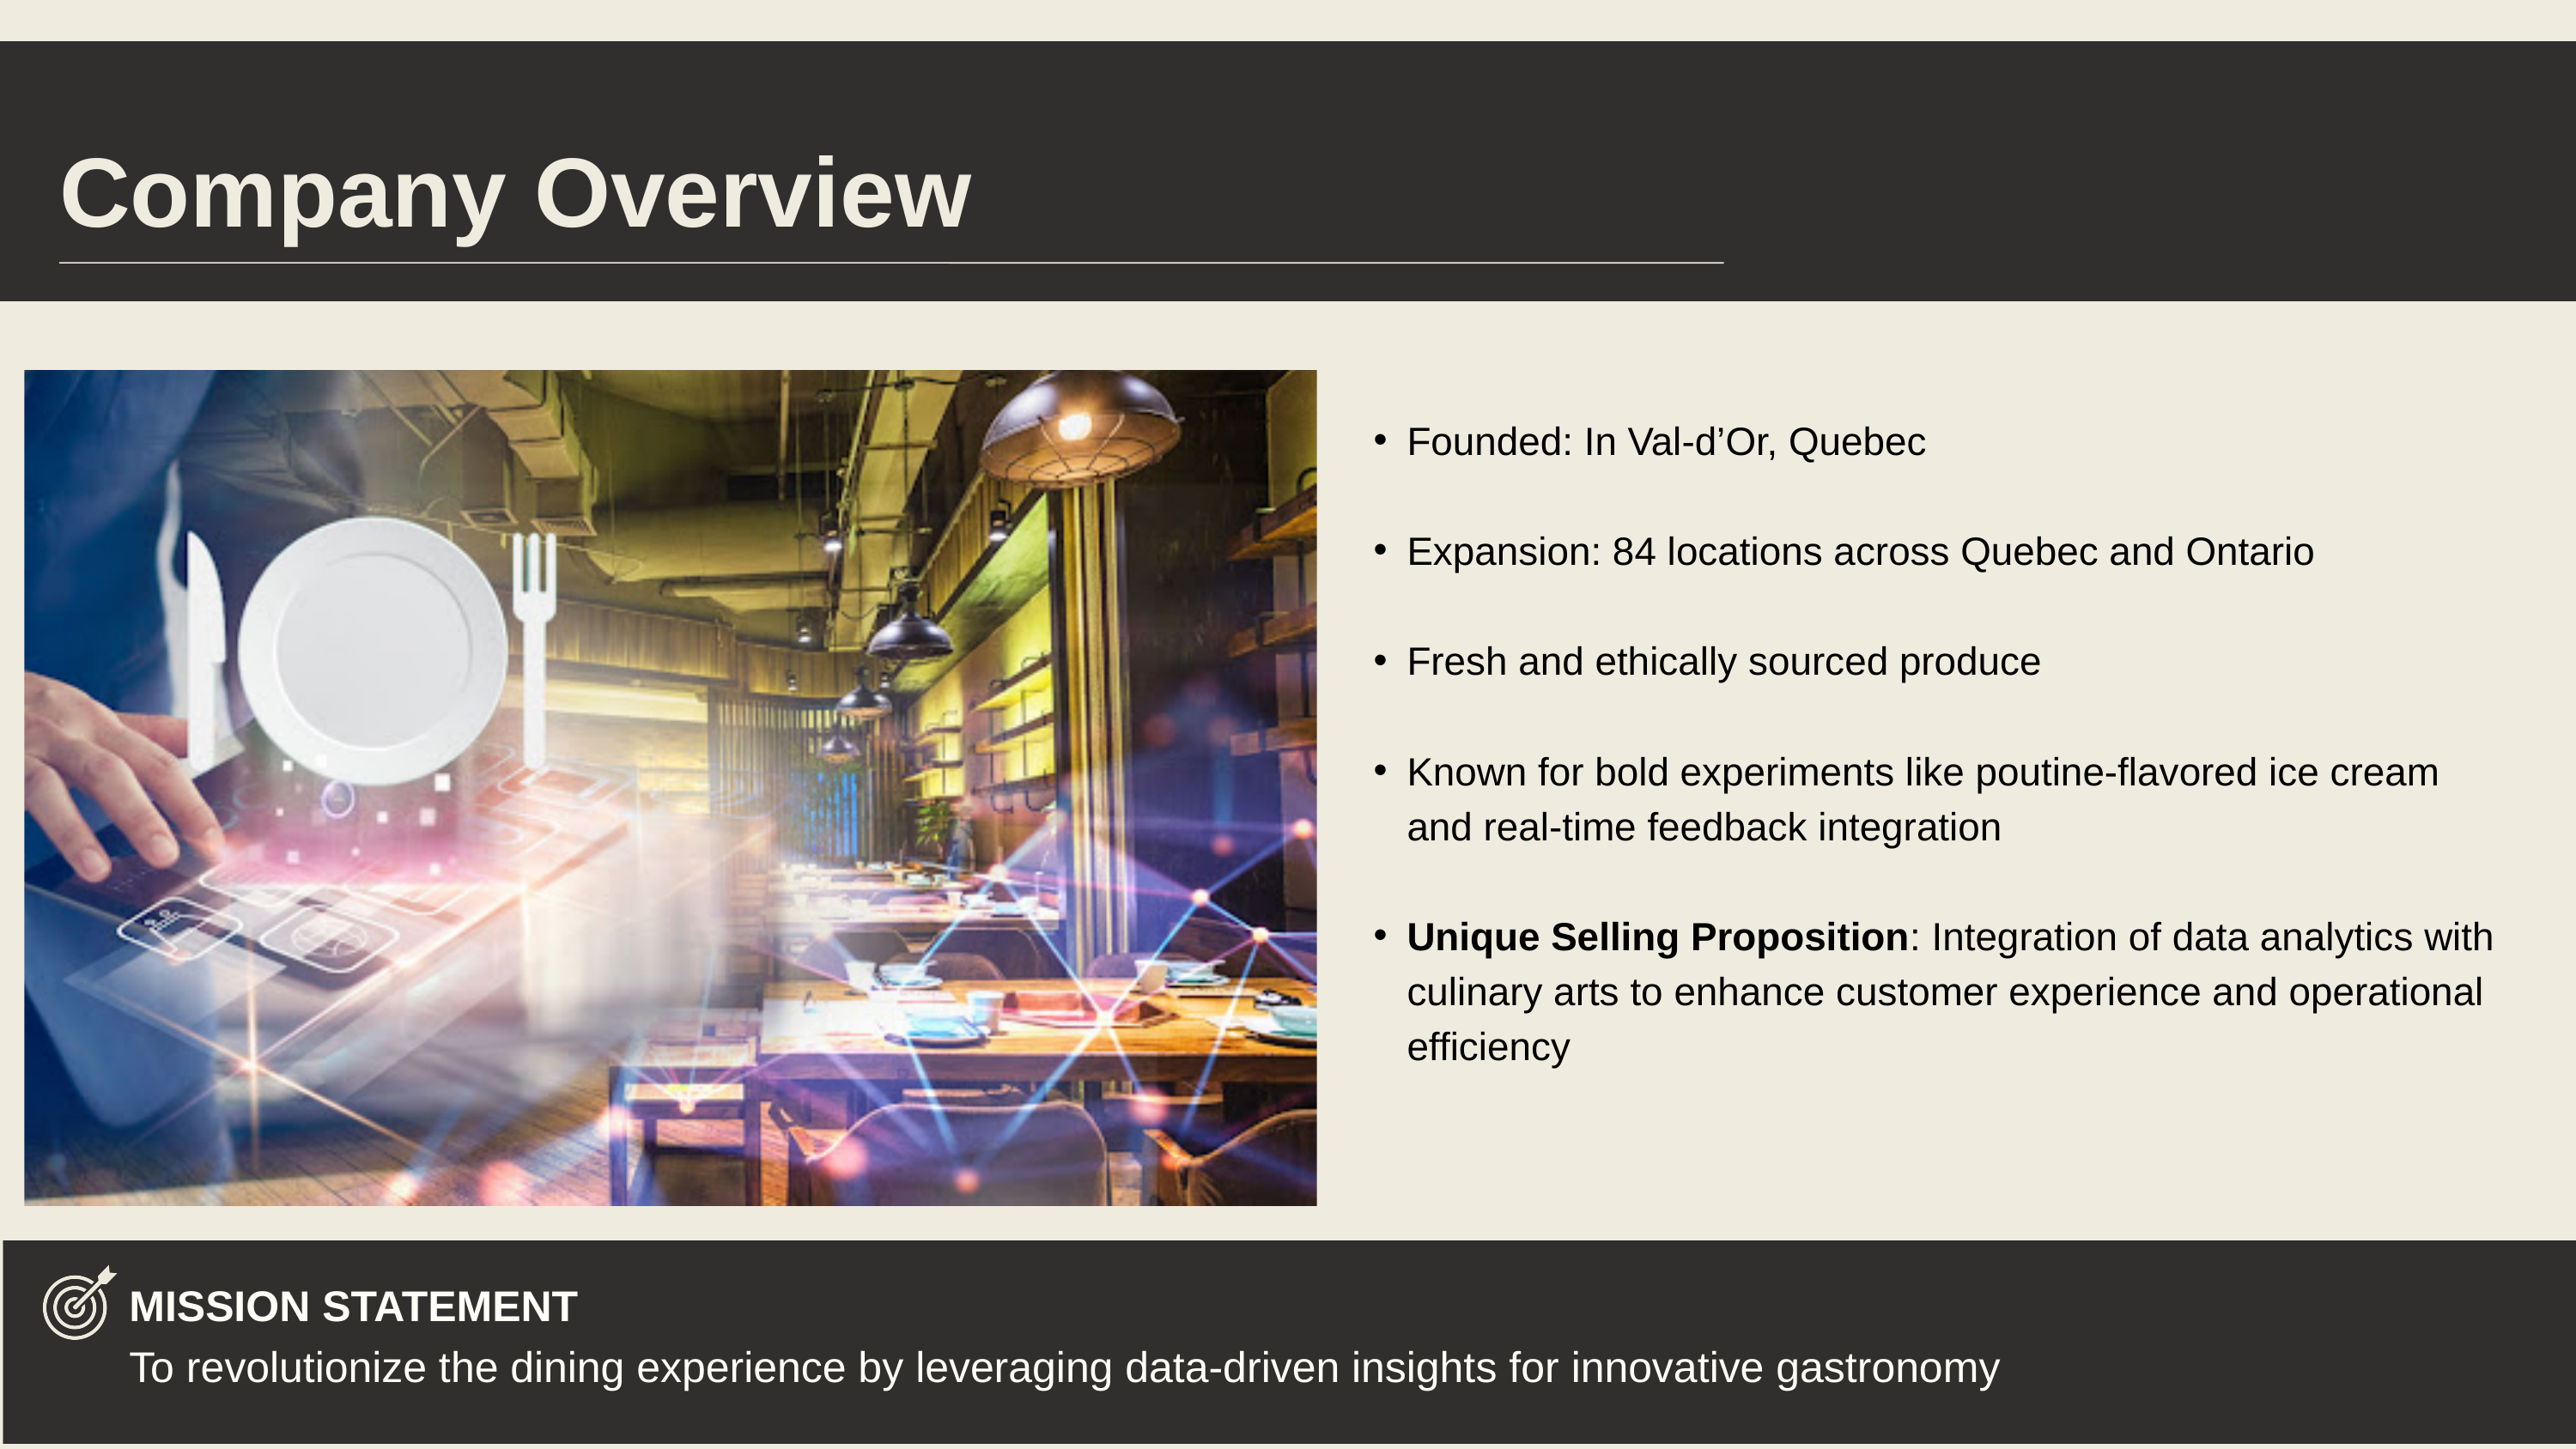

Company Overview

Founded: In Val-d’Or, Quebec

Expansion: 84 locations across Quebec and Ontario

Fresh and ethically sourced produce

Known for bold experiments like poutine-flavored ice cream and real-time feedback integration

Unique Selling Proposition: Integration of data analytics with culinary arts to enhance customer experience and operational efficiency

MISSION STATEMENT
To revolutionize the dining experience by leveraging data-driven insights for innovative gastronomy